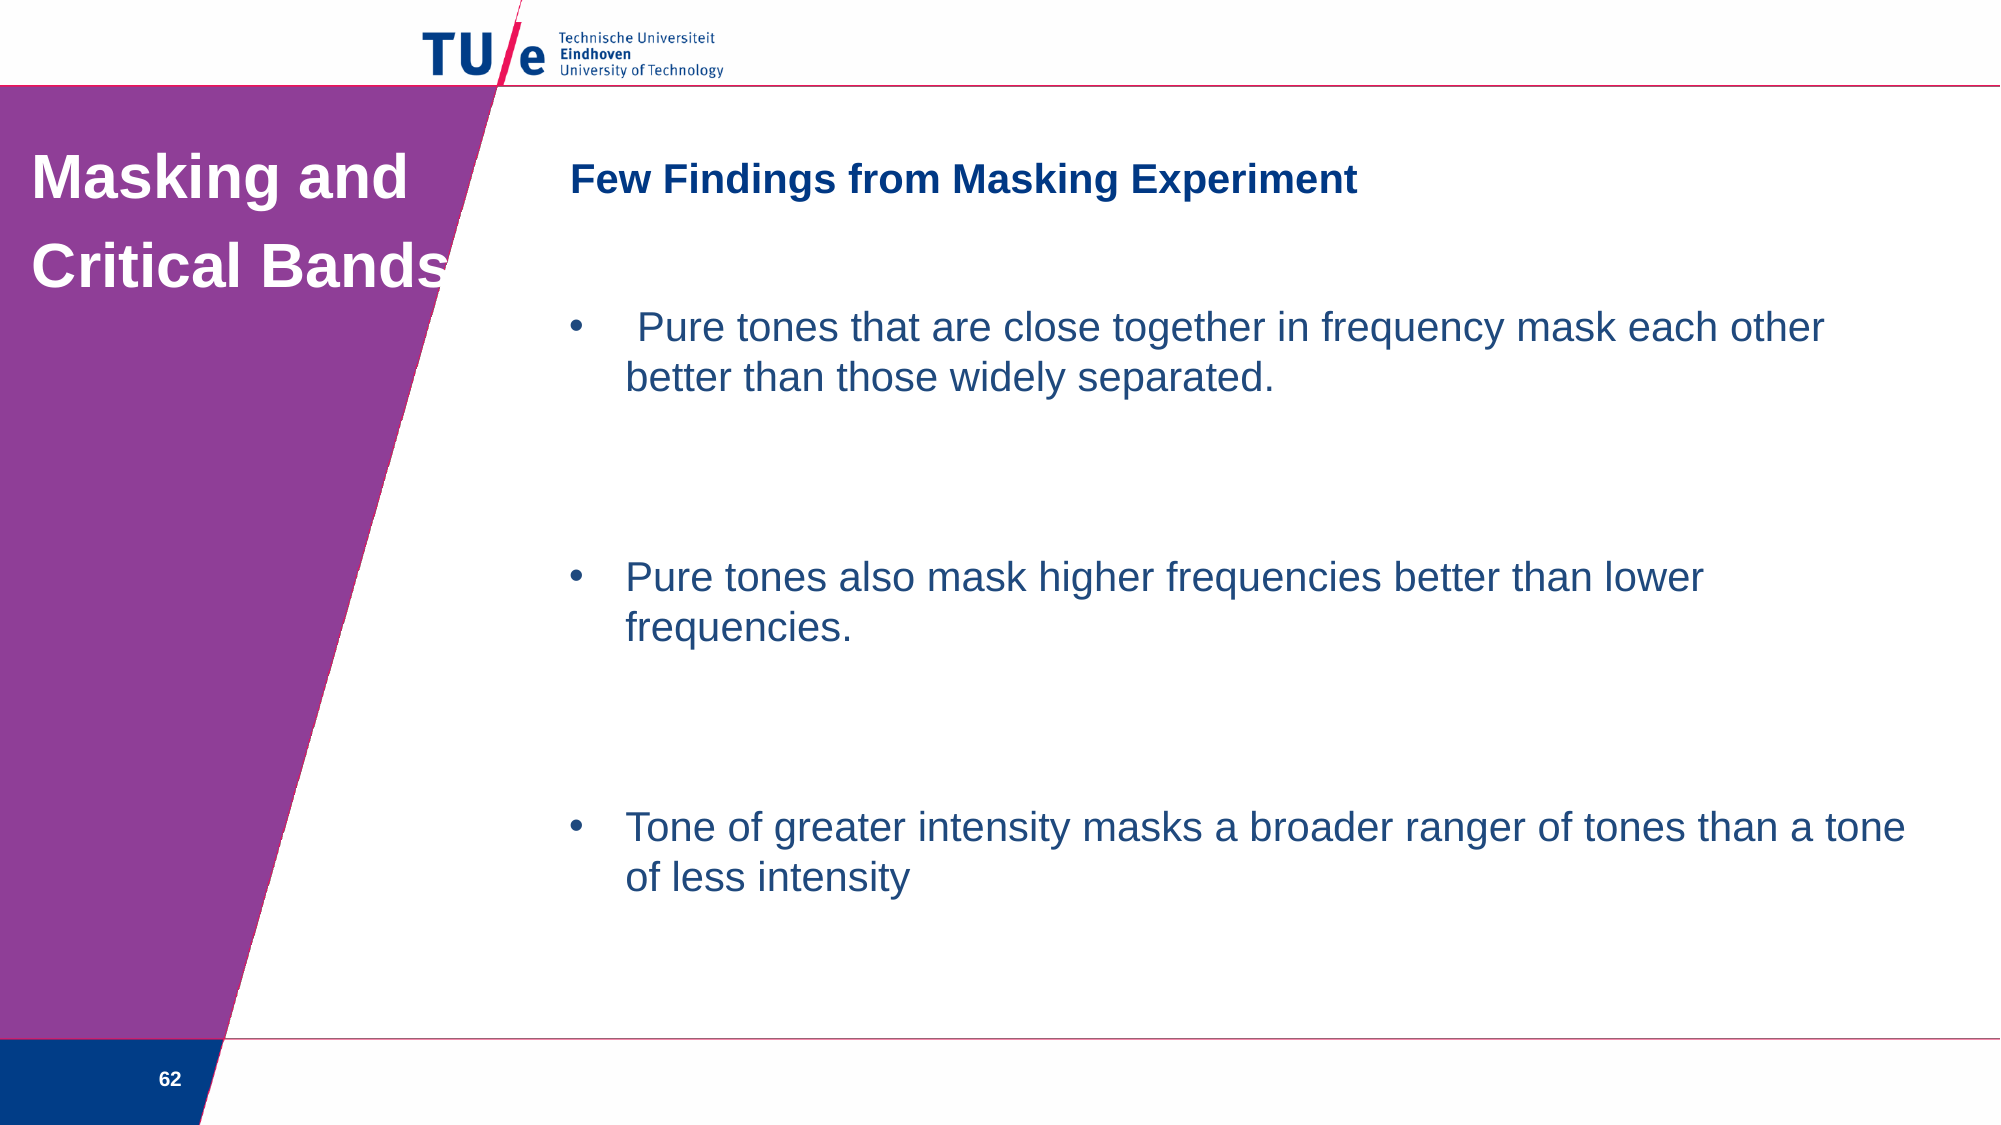

# Masking and Critical Bands

Few Findings from Masking Experiment
 Pure tones that are close together in frequency mask each other better than those widely separated.

Pure tones also mask higher frequencies better than lower frequencies.

Tone of greater intensity masks a broader ranger of tones than a tone of less intensity
62